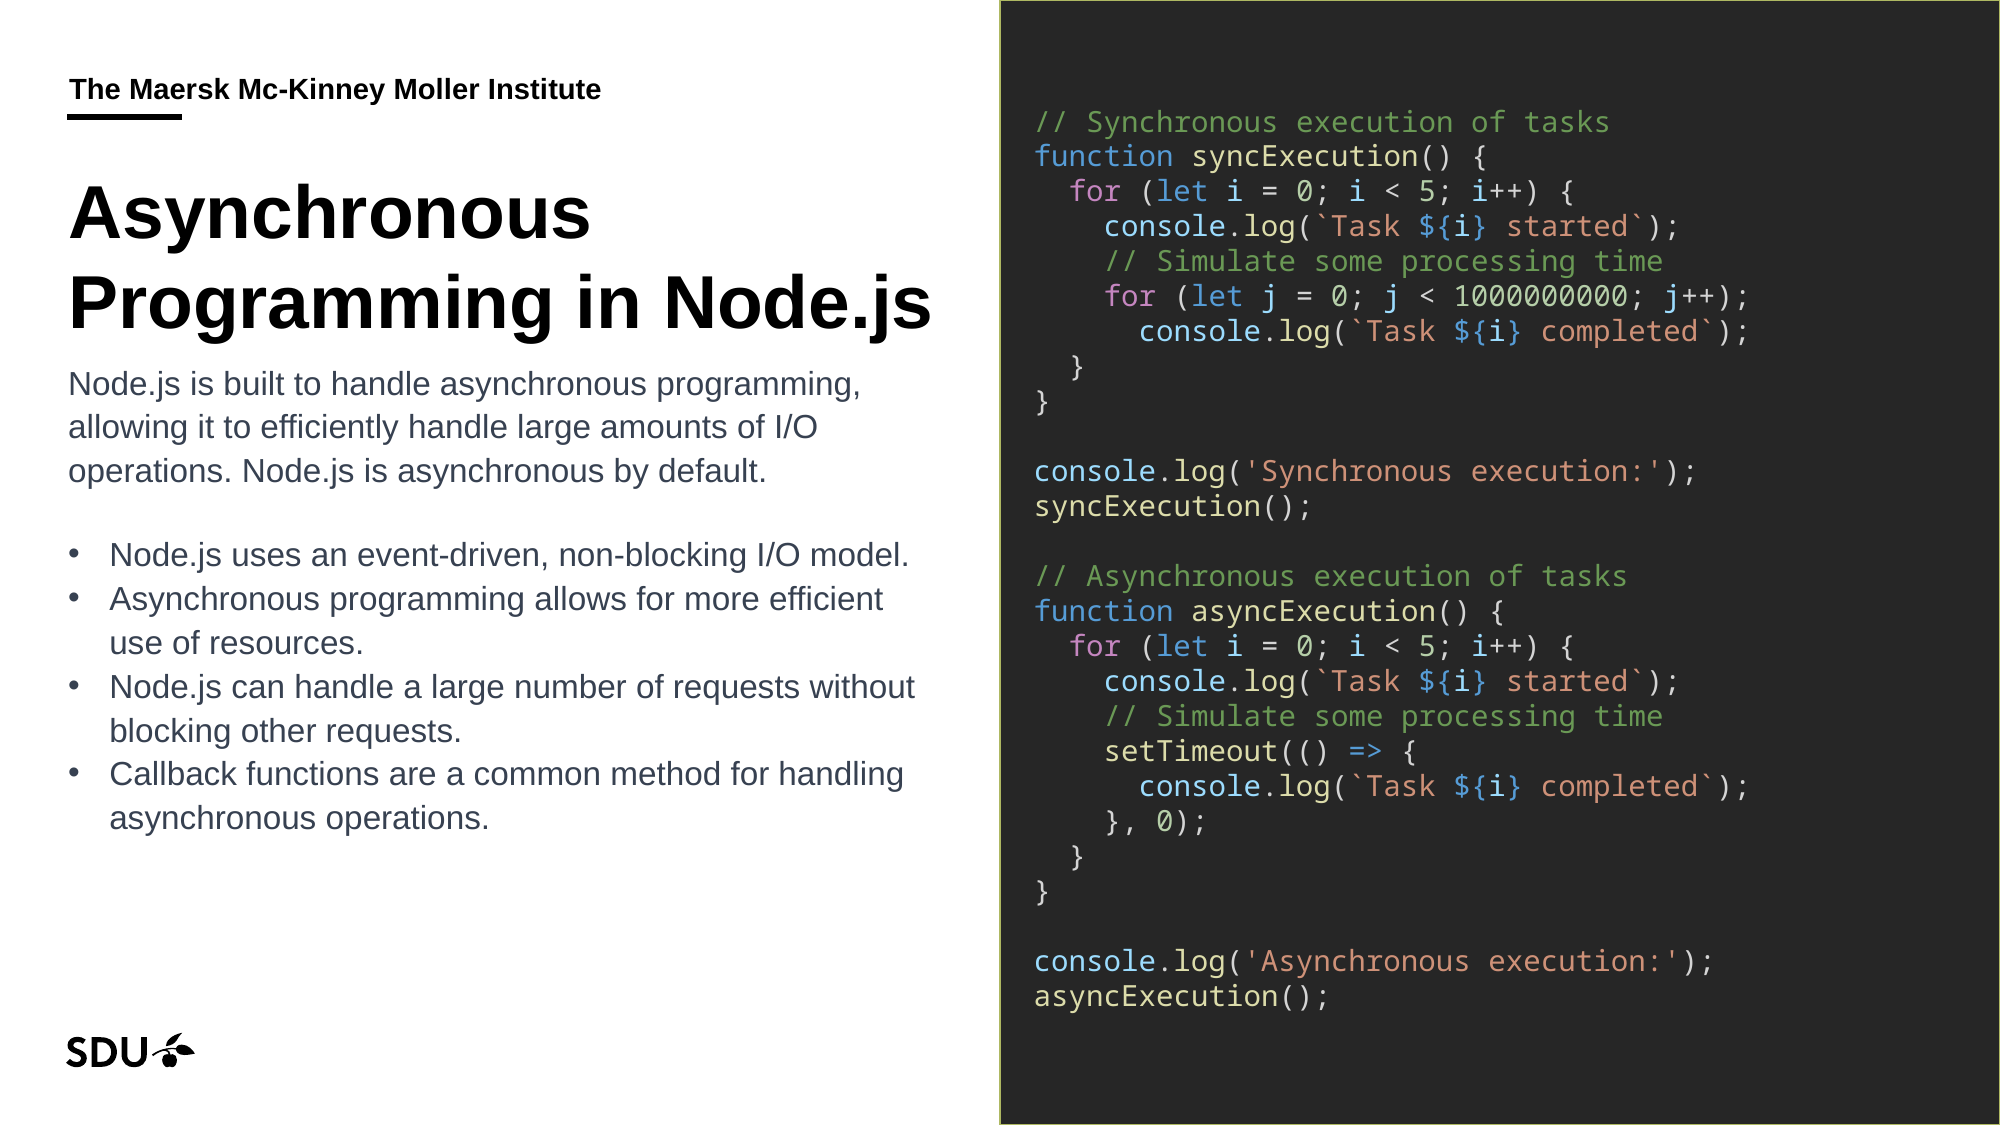

// Synchronous execution of tasks
function syncExecution() {
  for (let i = 0; i < 5; i++) {
    console.log(`Task ${i} started`);
    // Simulate some processing time
    for (let j = 0; j < 1000000000; j++);
      console.log(`Task ${i} completed`);
  }
}
console.log('Synchronous execution:');
syncExecution();
// Asynchronous execution of tasks
function asyncExecution() {
  for (let i = 0; i < 5; i++) {
    console.log(`Task ${i} started`);
    // Simulate some processing time
    setTimeout(() => {
      console.log(`Task ${i} completed`);
    }, 0);
  }
}
console.log('Asynchronous execution:');
asyncExecution();
# Asynchronous Programming in Node.js
Node.js is built to handle asynchronous programming, allowing it to efficiently handle large amounts of I/O operations. Node.js is asynchronous by default.
Node.js uses an event-driven, non-blocking I/O model.
Asynchronous programming allows for more efficient use of resources.
Node.js can handle a large number of requests without blocking other requests.
Callback functions are a common method for handling asynchronous operations.
18/09/2024
26